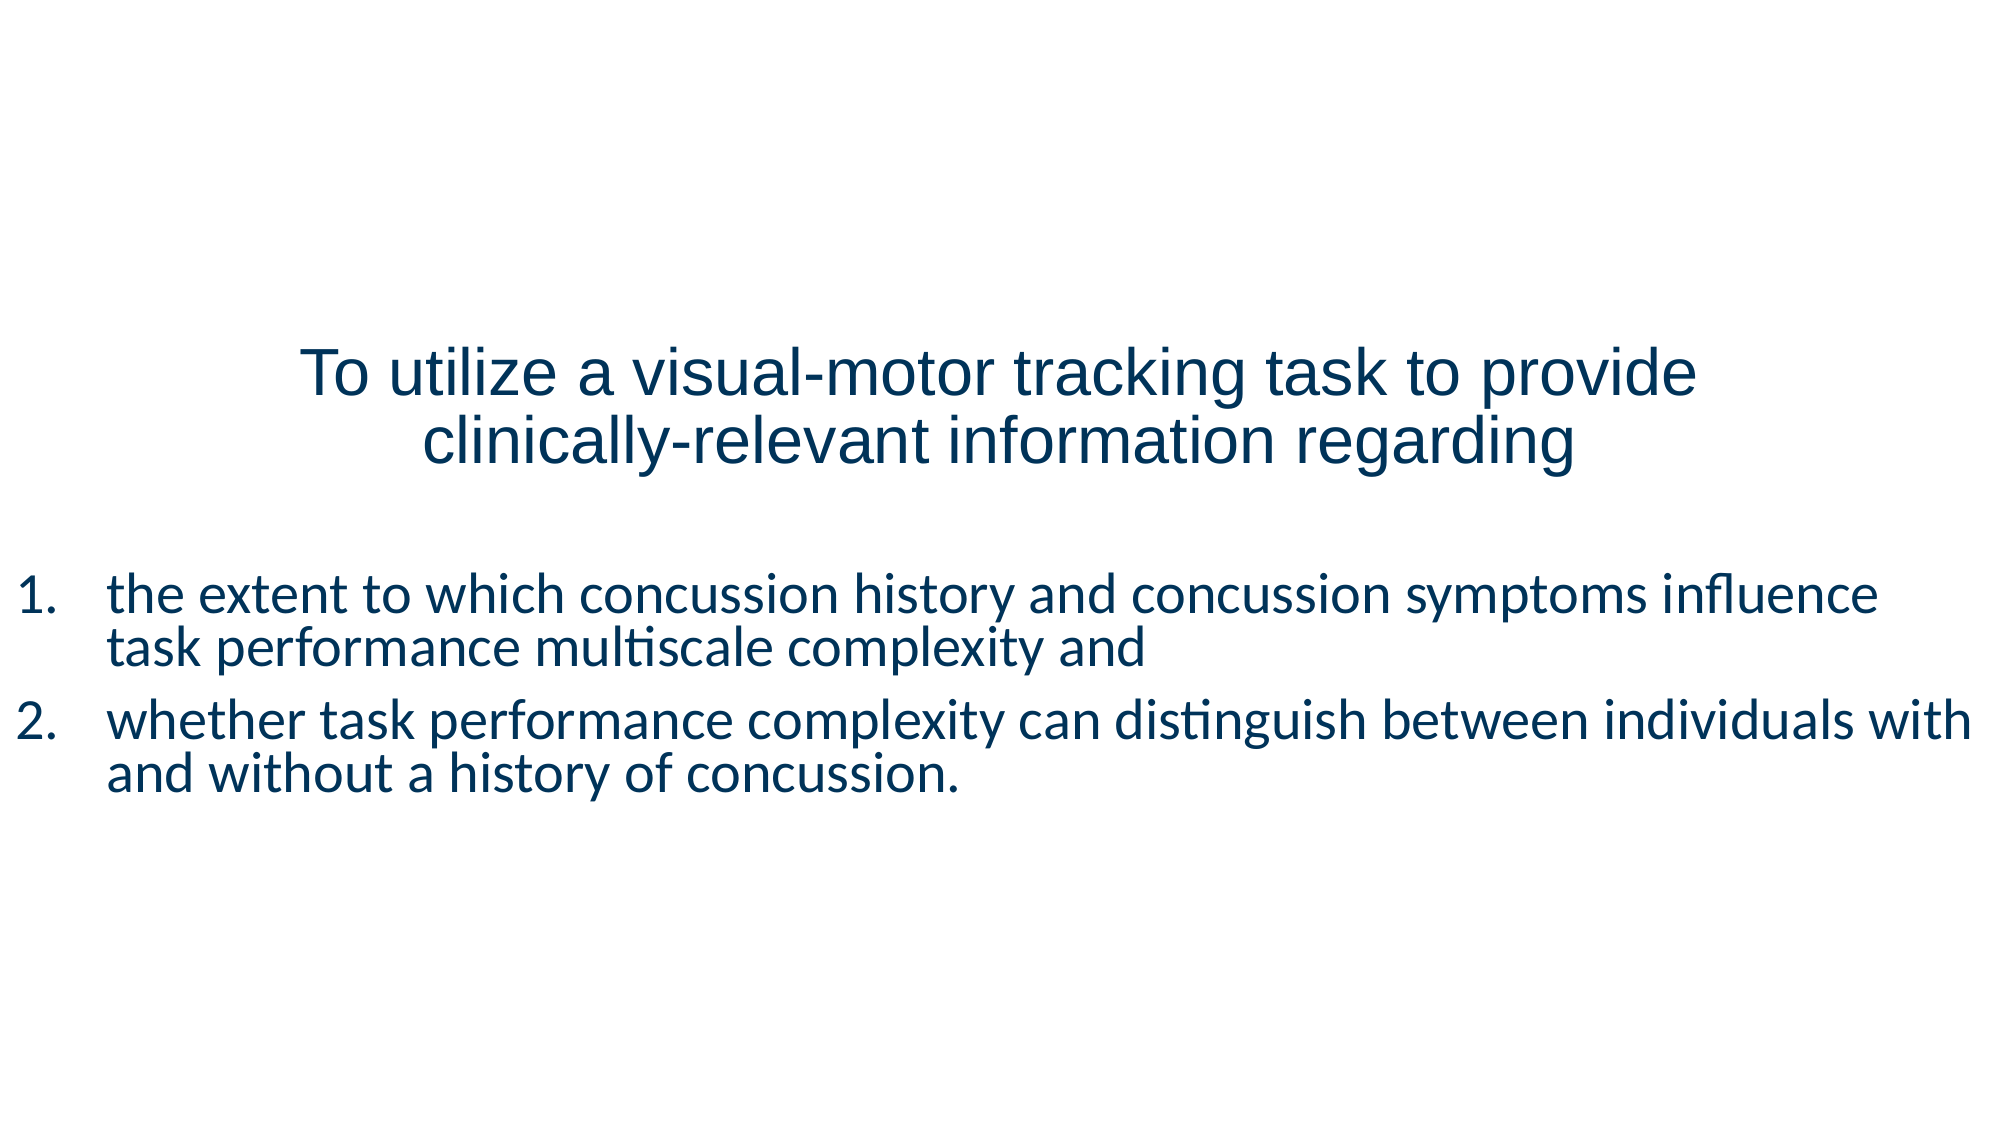

To utilize a visual-motor tracking task to provide
clinically-relevant information regarding
the extent to which concussion history and concussion symptoms influence task performance multiscale complexity and
whether task performance complexity can distinguish between individuals with and without a history of concussion.